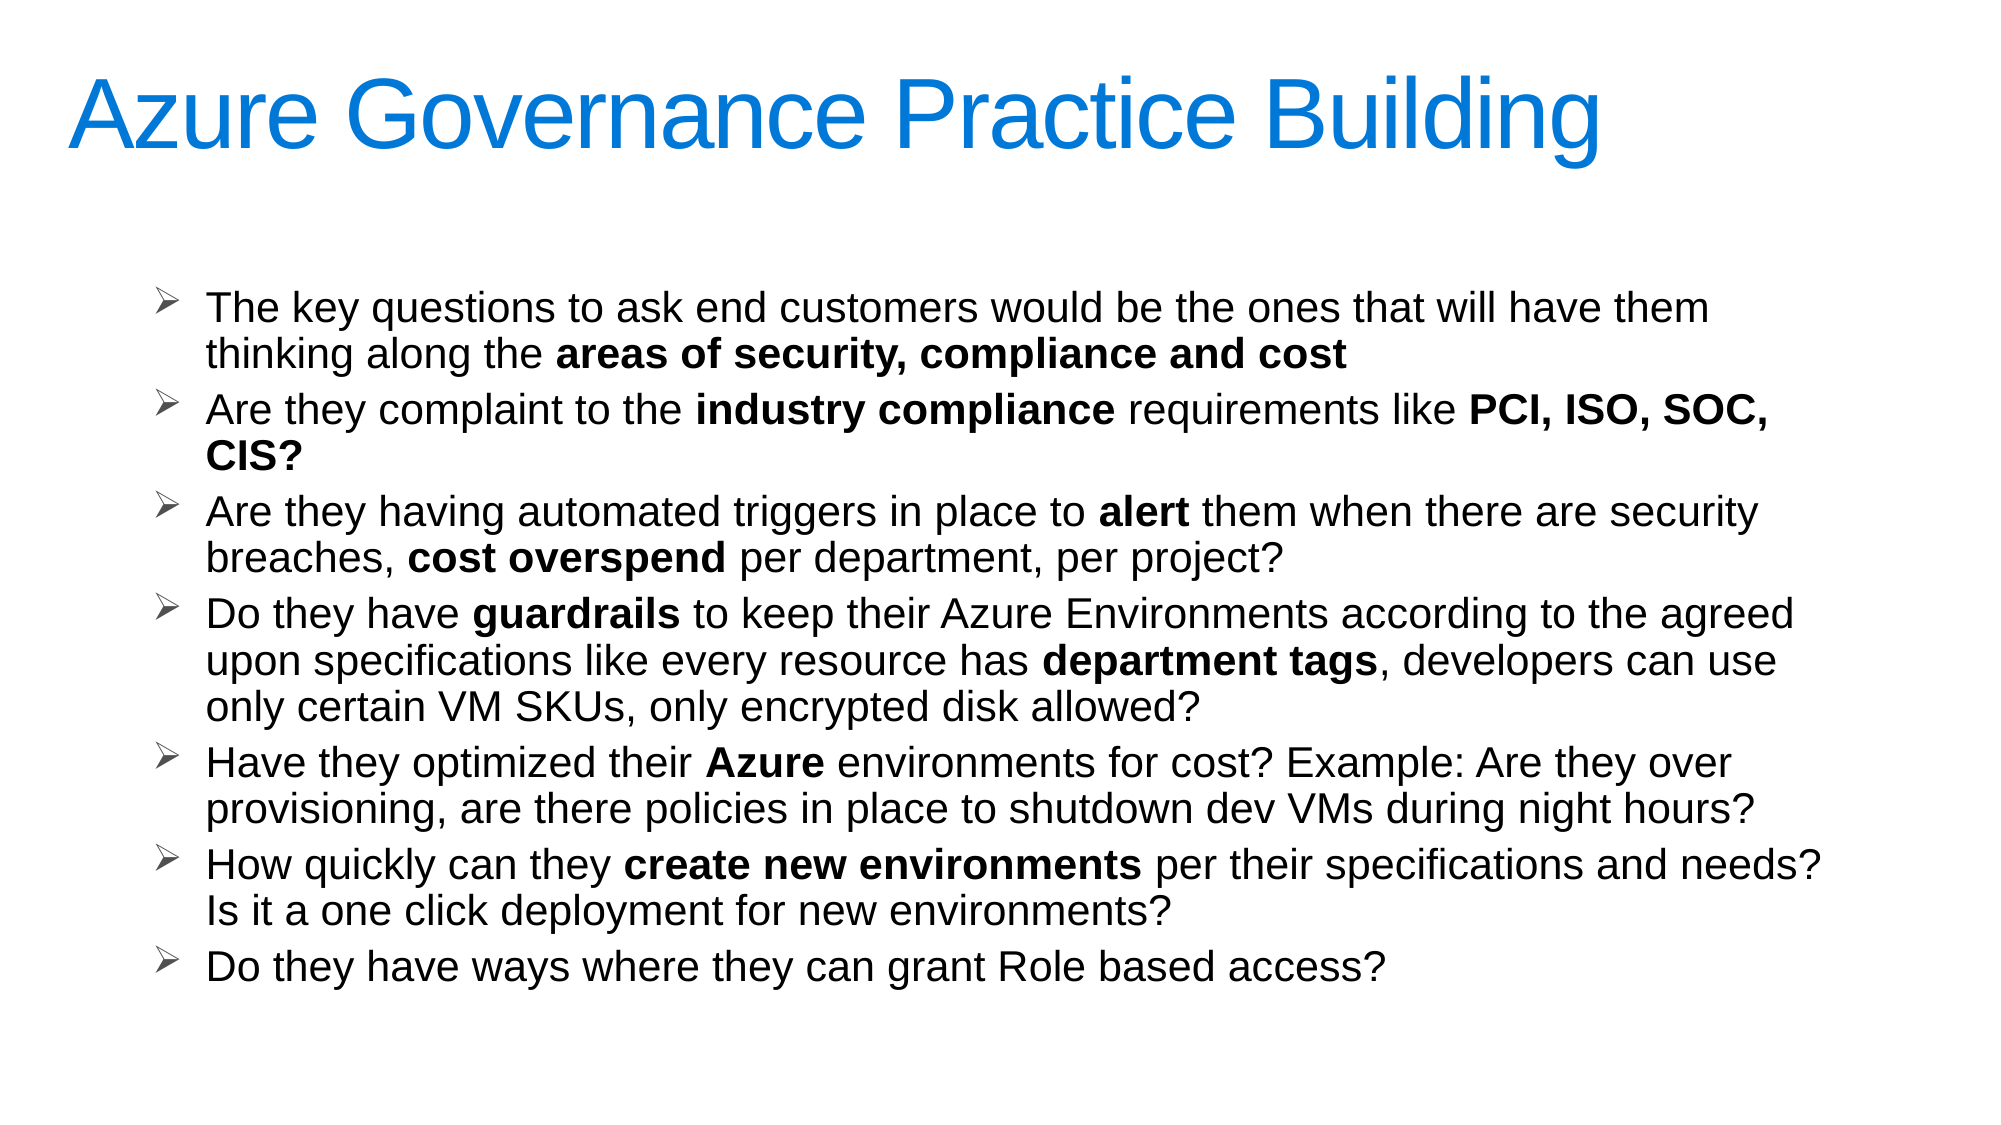

# Azure Governance Practice Building
The key questions to ask end customers would be the ones that will have them thinking along the areas of security, compliance and cost
Are they complaint to the industry compliance requirements like PCI, ISO, SOC, CIS?
Are they having automated triggers in place to alert them when there are security breaches, cost overspend per department, per project?
Do they have guardrails to keep their Azure Environments according to the agreed upon specifications like every resource has department tags, developers can use only certain VM SKUs, only encrypted disk allowed?
Have they optimized their Azure environments for cost? Example: Are they over provisioning, are there policies in place to shutdown dev VMs during night hours?
How quickly can they create new environments per their specifications and needs? Is it a one click deployment for new environments?
Do they have ways where they can grant Role based access?